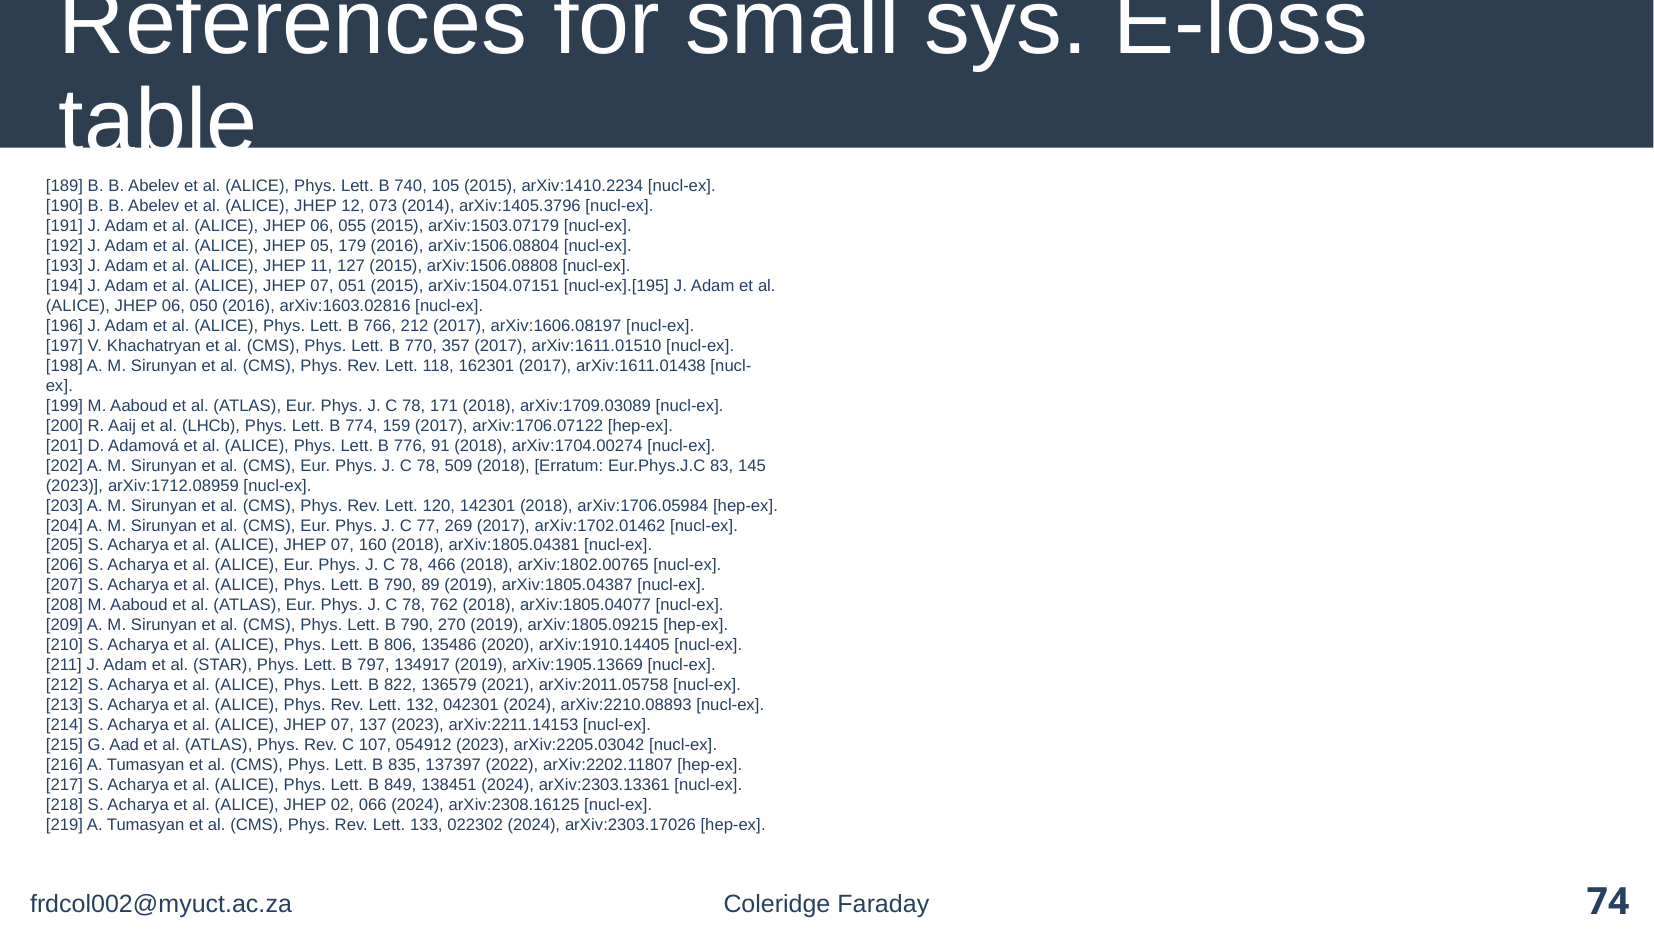

# References for small sys. E-loss table
[189] B. B. Abelev et al. (ALICE), Phys. Lett. B 740, 105 (2015), arXiv:1410.2234 [nucl-ex].
[190] B. B. Abelev et al. (ALICE), JHEP 12, 073 (2014), arXiv:1405.3796 [nucl-ex].
[191] J. Adam et al. (ALICE), JHEP 06, 055 (2015), arXiv:1503.07179 [nucl-ex].
[192] J. Adam et al. (ALICE), JHEP 05, 179 (2016), arXiv:1506.08804 [nucl-ex].
[193] J. Adam et al. (ALICE), JHEP 11, 127 (2015), arXiv:1506.08808 [nucl-ex].
[194] J. Adam et al. (ALICE), JHEP 07, 051 (2015), arXiv:1504.07151 [nucl-ex].[195] J. Adam et al. (ALICE), JHEP 06, 050 (2016), arXiv:1603.02816 [nucl-ex].
[196] J. Adam et al. (ALICE), Phys. Lett. B 766, 212 (2017), arXiv:1606.08197 [nucl-ex].
[197] V. Khachatryan et al. (CMS), Phys. Lett. B 770, 357 (2017), arXiv:1611.01510 [nucl-ex].
[198] A. M. Sirunyan et al. (CMS), Phys. Rev. Lett. 118, 162301 (2017), arXiv:1611.01438 [nucl-ex].
[199] M. Aaboud et al. (ATLAS), Eur. Phys. J. C 78, 171 (2018), arXiv:1709.03089 [nucl-ex].
[200] R. Aaij et al. (LHCb), Phys. Lett. B 774, 159 (2017), arXiv:1706.07122 [hep-ex].
[201] D. Adamová et al. (ALICE), Phys. Lett. B 776, 91 (2018), arXiv:1704.00274 [nucl-ex].
[202] A. M. Sirunyan et al. (CMS), Eur. Phys. J. C 78, 509 (2018), [Erratum: Eur.Phys.J.C 83, 145
(2023)], arXiv:1712.08959 [nucl-ex].
[203] A. M. Sirunyan et al. (CMS), Phys. Rev. Lett. 120, 142301 (2018), arXiv:1706.05984 [hep-ex].
[204] A. M. Sirunyan et al. (CMS), Eur. Phys. J. C 77, 269 (2017), arXiv:1702.01462 [nucl-ex].
[205] S. Acharya et al. (ALICE), JHEP 07, 160 (2018), arXiv:1805.04381 [nucl-ex].
[206] S. Acharya et al. (ALICE), Eur. Phys. J. C 78, 466 (2018), arXiv:1802.00765 [nucl-ex].
[207] S. Acharya et al. (ALICE), Phys. Lett. B 790, 89 (2019), arXiv:1805.04387 [nucl-ex].
[208] M. Aaboud et al. (ATLAS), Eur. Phys. J. C 78, 762 (2018), arXiv:1805.04077 [nucl-ex].
[209] A. M. Sirunyan et al. (CMS), Phys. Lett. B 790, 270 (2019), arXiv:1805.09215 [hep-ex].
[210] S. Acharya et al. (ALICE), Phys. Lett. B 806, 135486 (2020), arXiv:1910.14405 [nucl-ex].
[211] J. Adam et al. (STAR), Phys. Lett. B 797, 134917 (2019), arXiv:1905.13669 [nucl-ex].
[212] S. Acharya et al. (ALICE), Phys. Lett. B 822, 136579 (2021), arXiv:2011.05758 [nucl-ex].
[213] S. Acharya et al. (ALICE), Phys. Rev. Lett. 132, 042301 (2024), arXiv:2210.08893 [nucl-ex].
[214] S. Acharya et al. (ALICE), JHEP 07, 137 (2023), arXiv:2211.14153 [nucl-ex].
[215] G. Aad et al. (ATLAS), Phys. Rev. C 107, 054912 (2023), arXiv:2205.03042 [nucl-ex].
[216] A. Tumasyan et al. (CMS), Phys. Lett. B 835, 137397 (2022), arXiv:2202.11807 [hep-ex].
[217] S. Acharya et al. (ALICE), Phys. Lett. B 849, 138451 (2024), arXiv:2303.13361 [nucl-ex].
[218] S. Acharya et al. (ALICE), JHEP 02, 066 (2024), arXiv:2308.16125 [nucl-ex].
[219] A. Tumasyan et al. (CMS), Phys. Rev. Lett. 133, 022302 (2024), arXiv:2303.17026 [hep-ex].